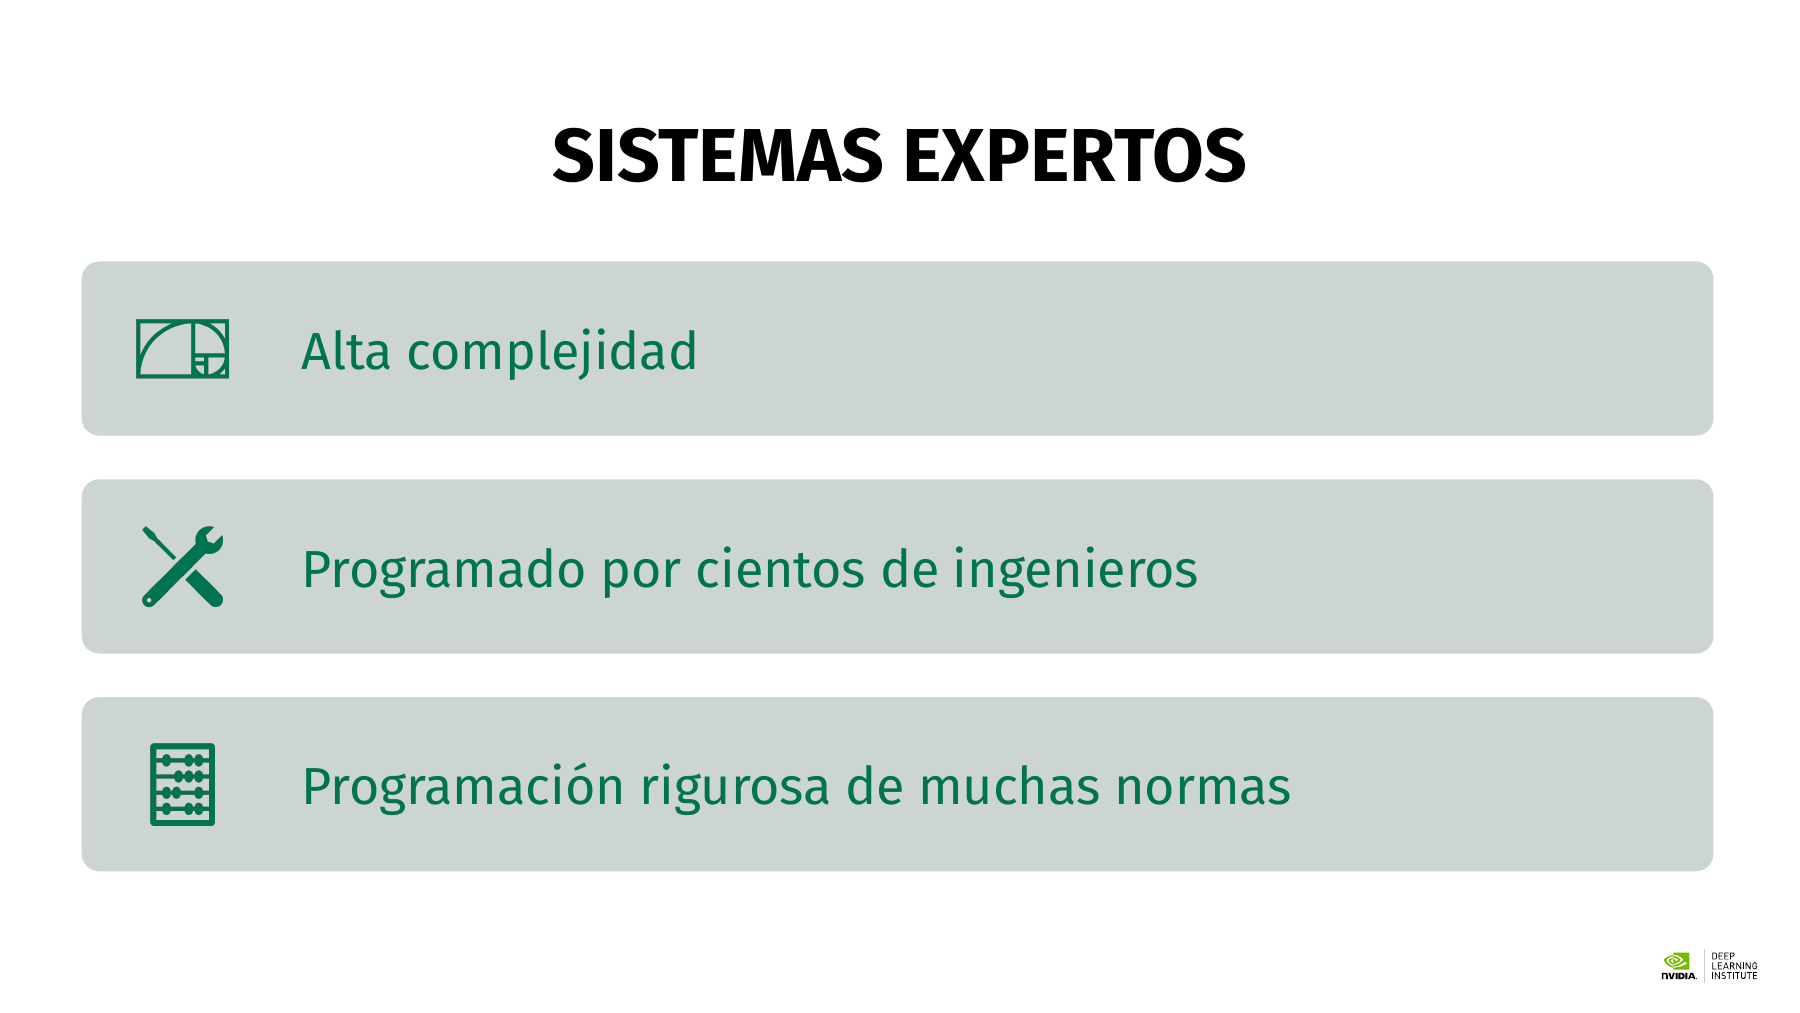

# Sistemas expertos
Alta complejidad
Programado por cientos de ingenieros
Programación rigurosa de muchas normas